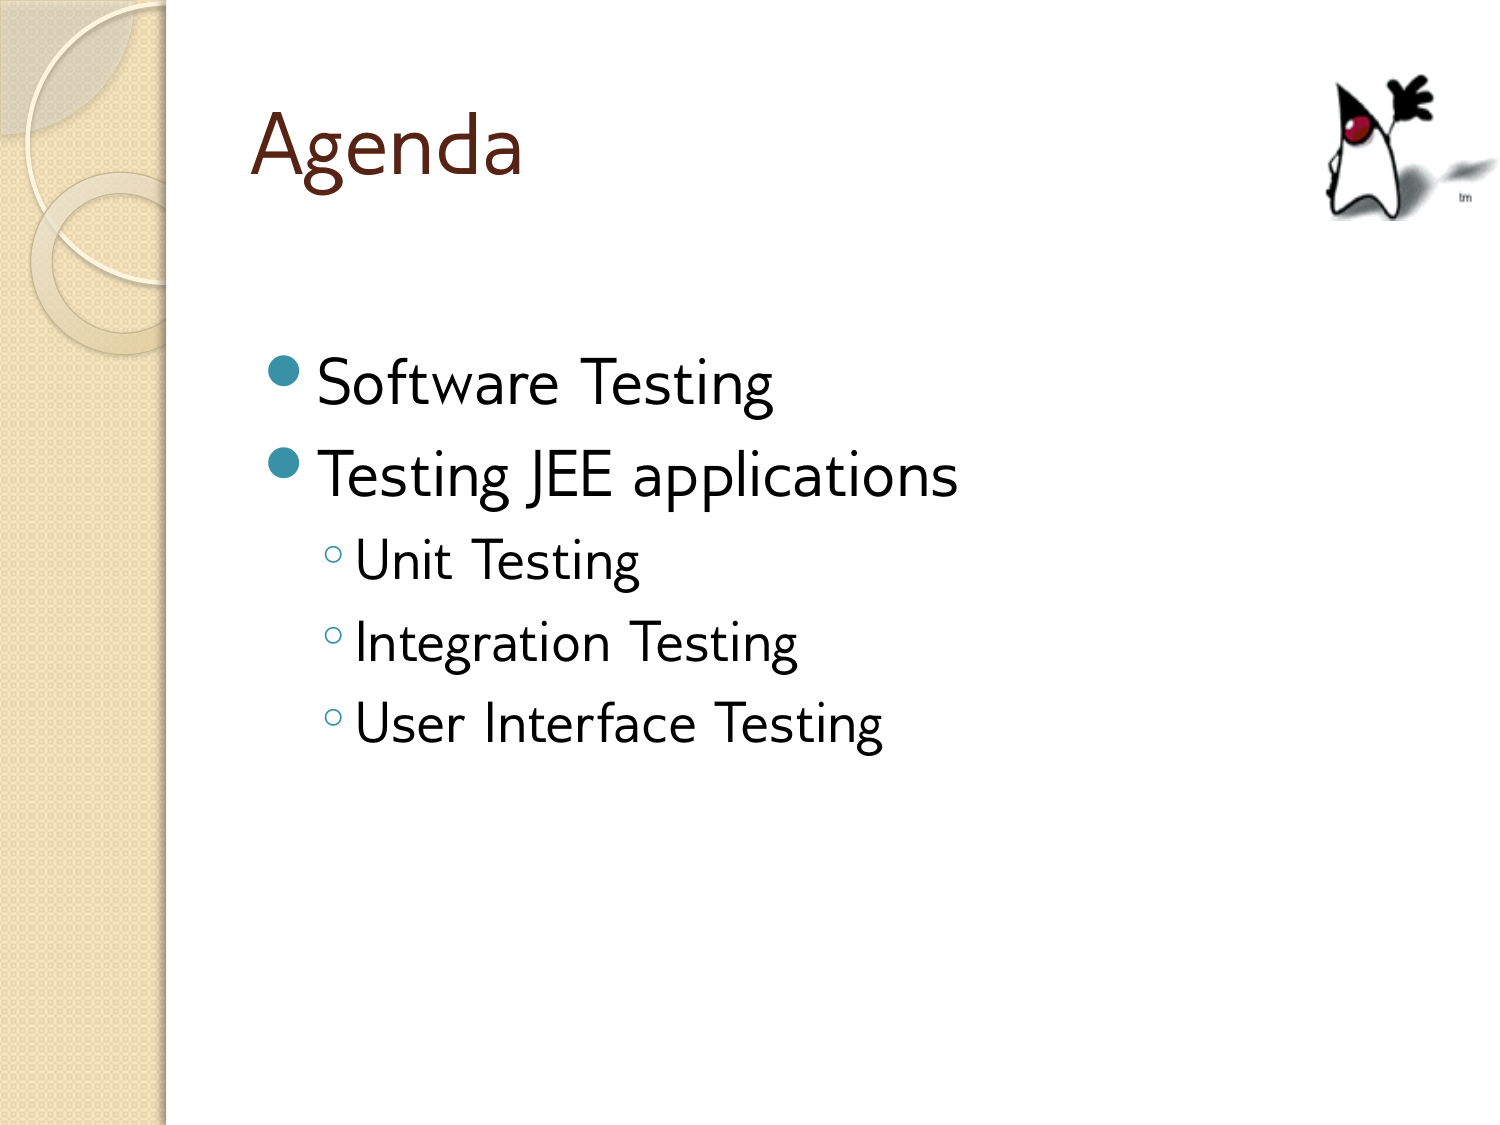

# Agenda

Software Testing
Testing JEE applications
Unit Testing
Integration Testing
User Interface Testing